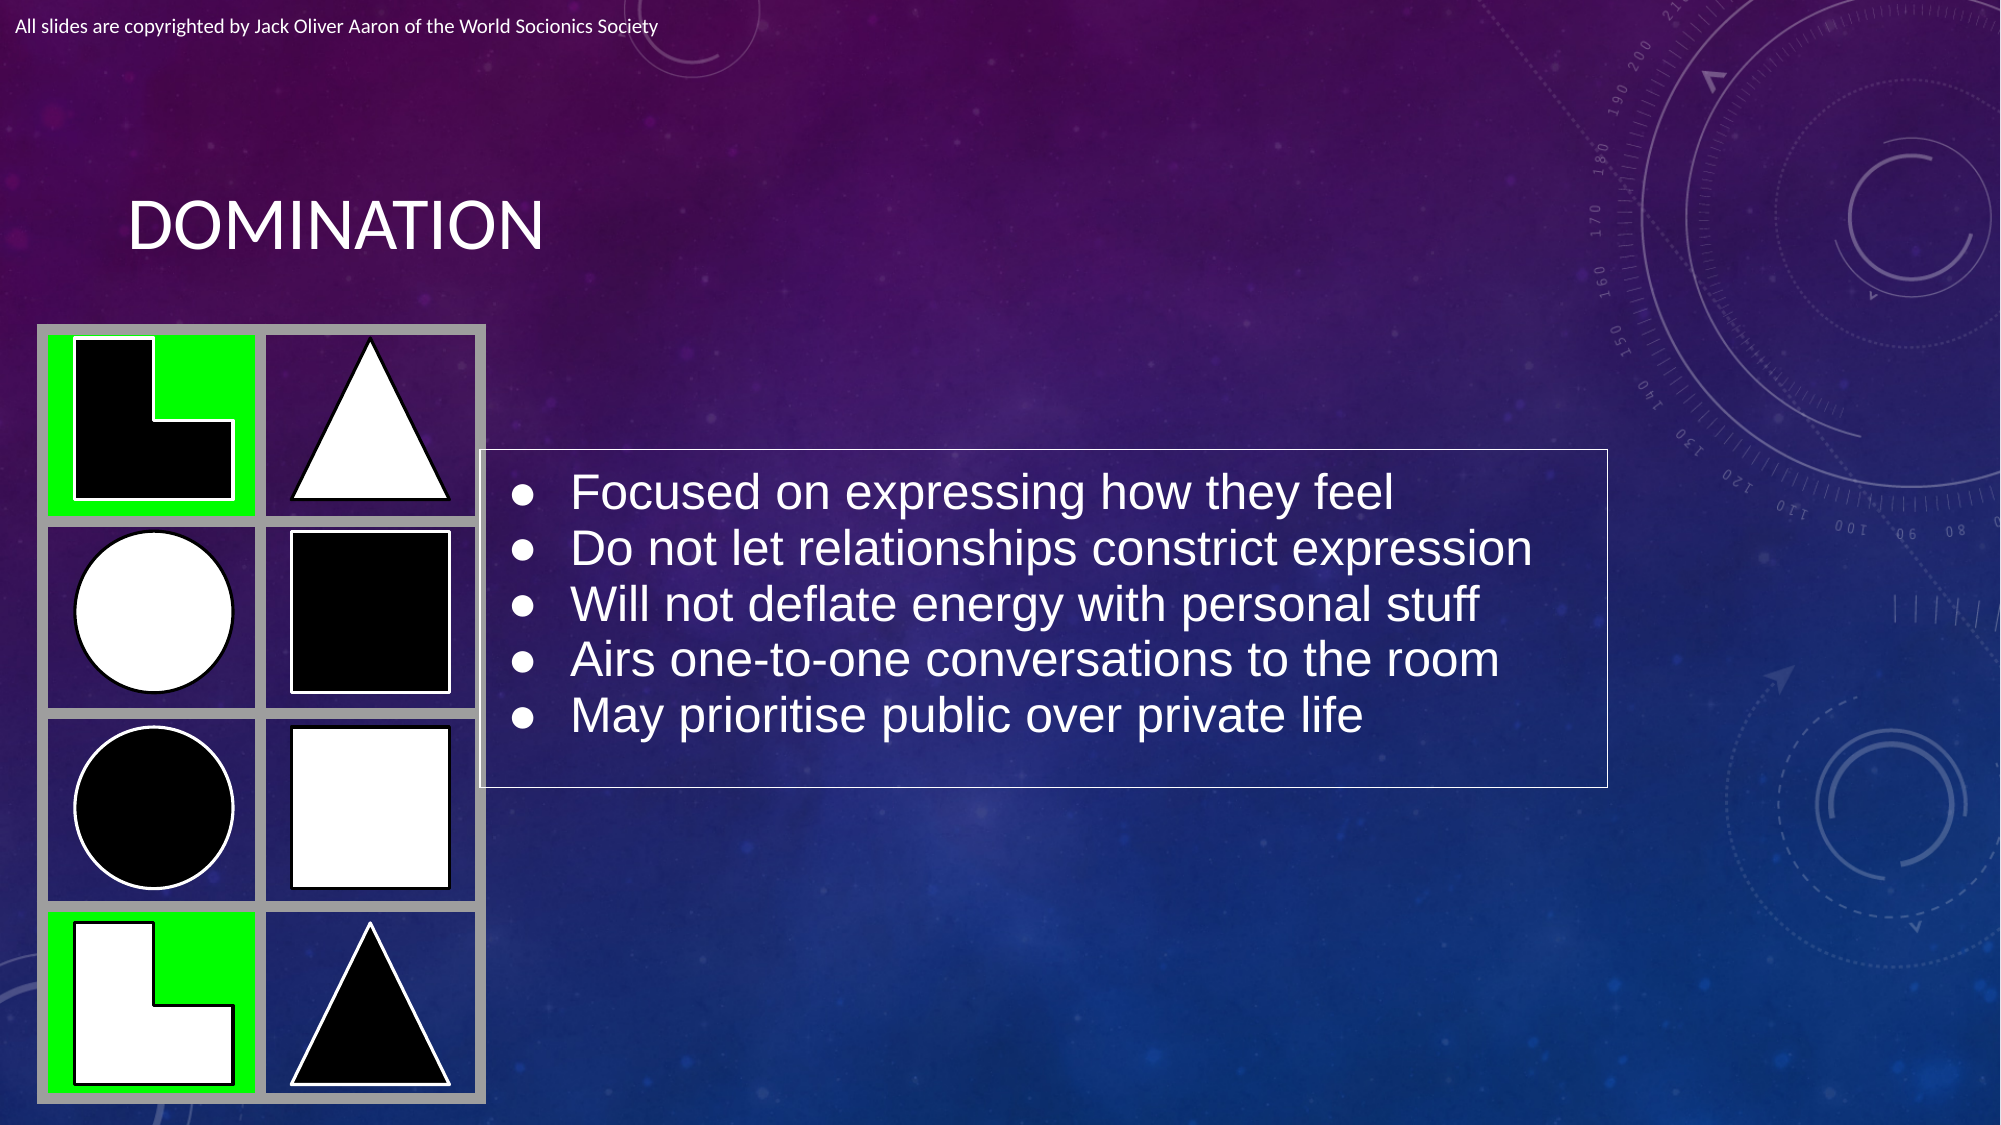

All slides are copyrighted by Jack Oliver Aaron of the World Socionics Society
# DOMINATION
|  |  |
| --- | --- |
|  |  |
|  |  |
|  |  |

| Focused on expressing how they feel Do not let relationships constrict expression Will not deflate energy with personal stuff Airs one-to-one conversations to the room May prioritise public over private life |
| --- |